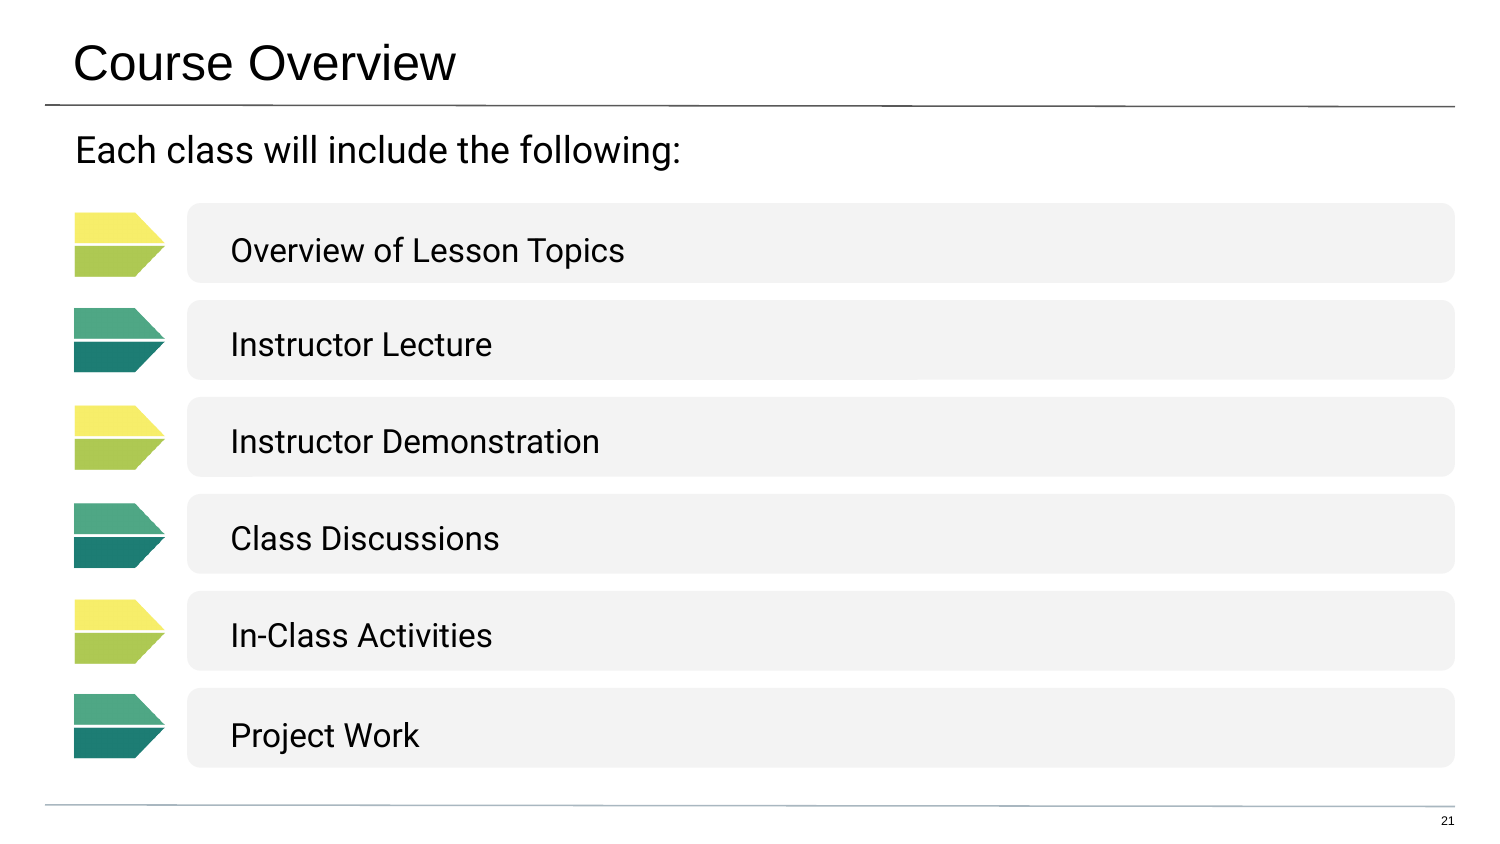

# Course Overview
Each class will include the following:

Overview of Lesson Topics
Instructor Lecture
Instructor Demonstration
Class Discussions
In-Class Activities
Project Work

21